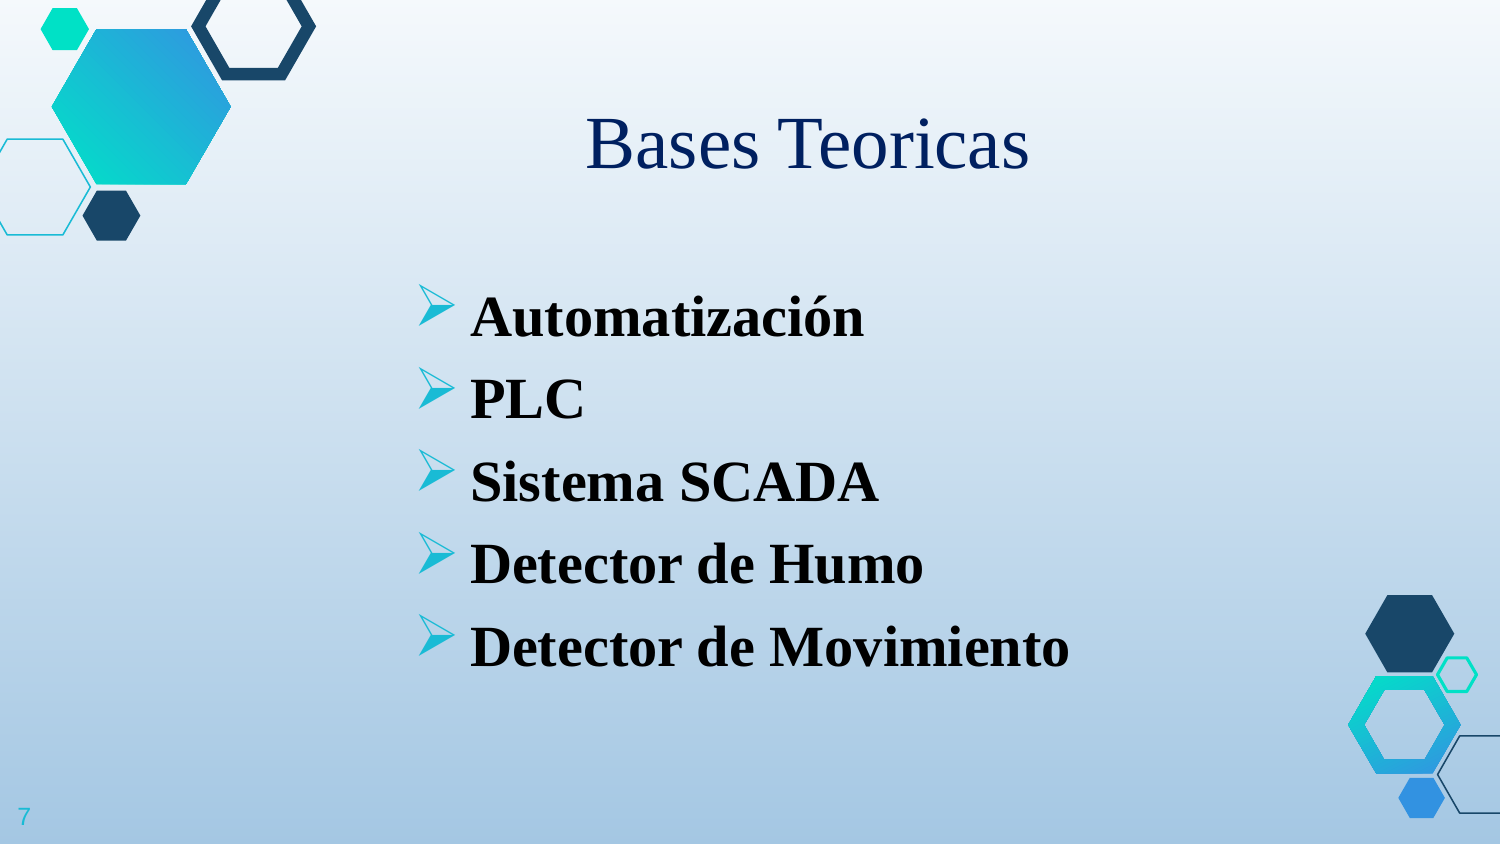

Bases Teoricas
Automatización
PLC
Sistema SCADA
Detector de Humo
Detector de Movimiento
7